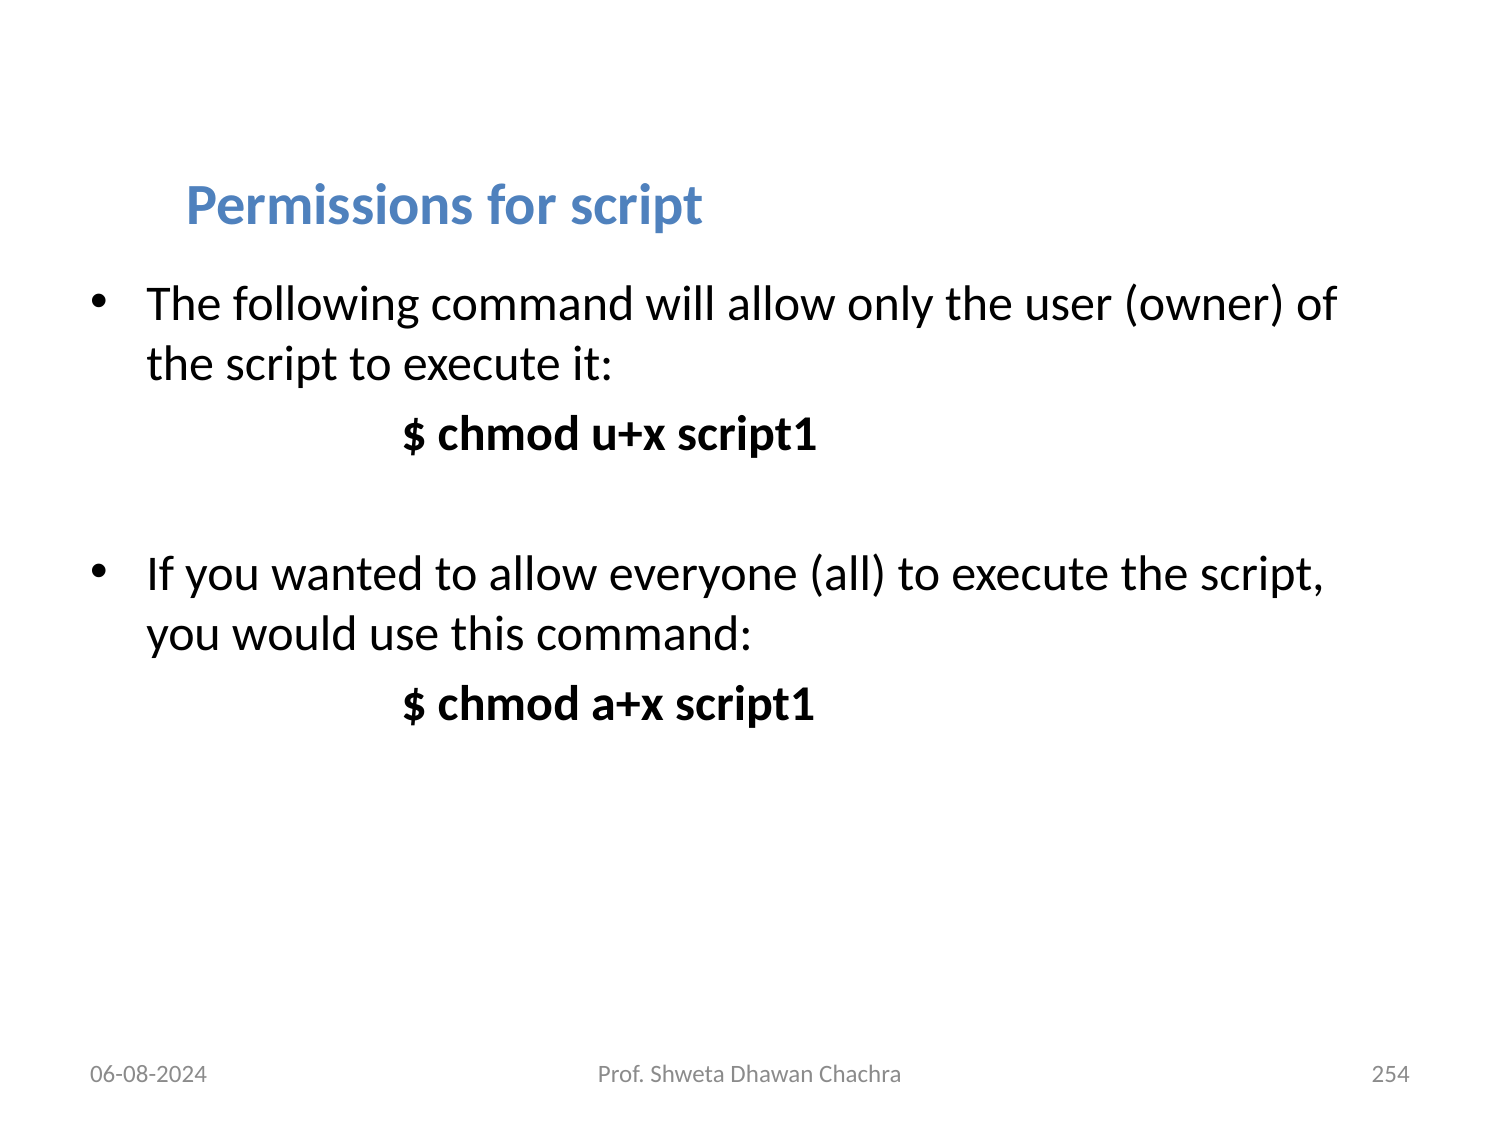

Permissions for script
The following command will allow only the user (owner) of the script to execute it:
		$ chmod u+x script1

If you wanted to allow everyone (all) to execute the script, you would use this command:
		$ chmod a+x script1
06-08-2024
Prof. Shweta Dhawan Chachra
254